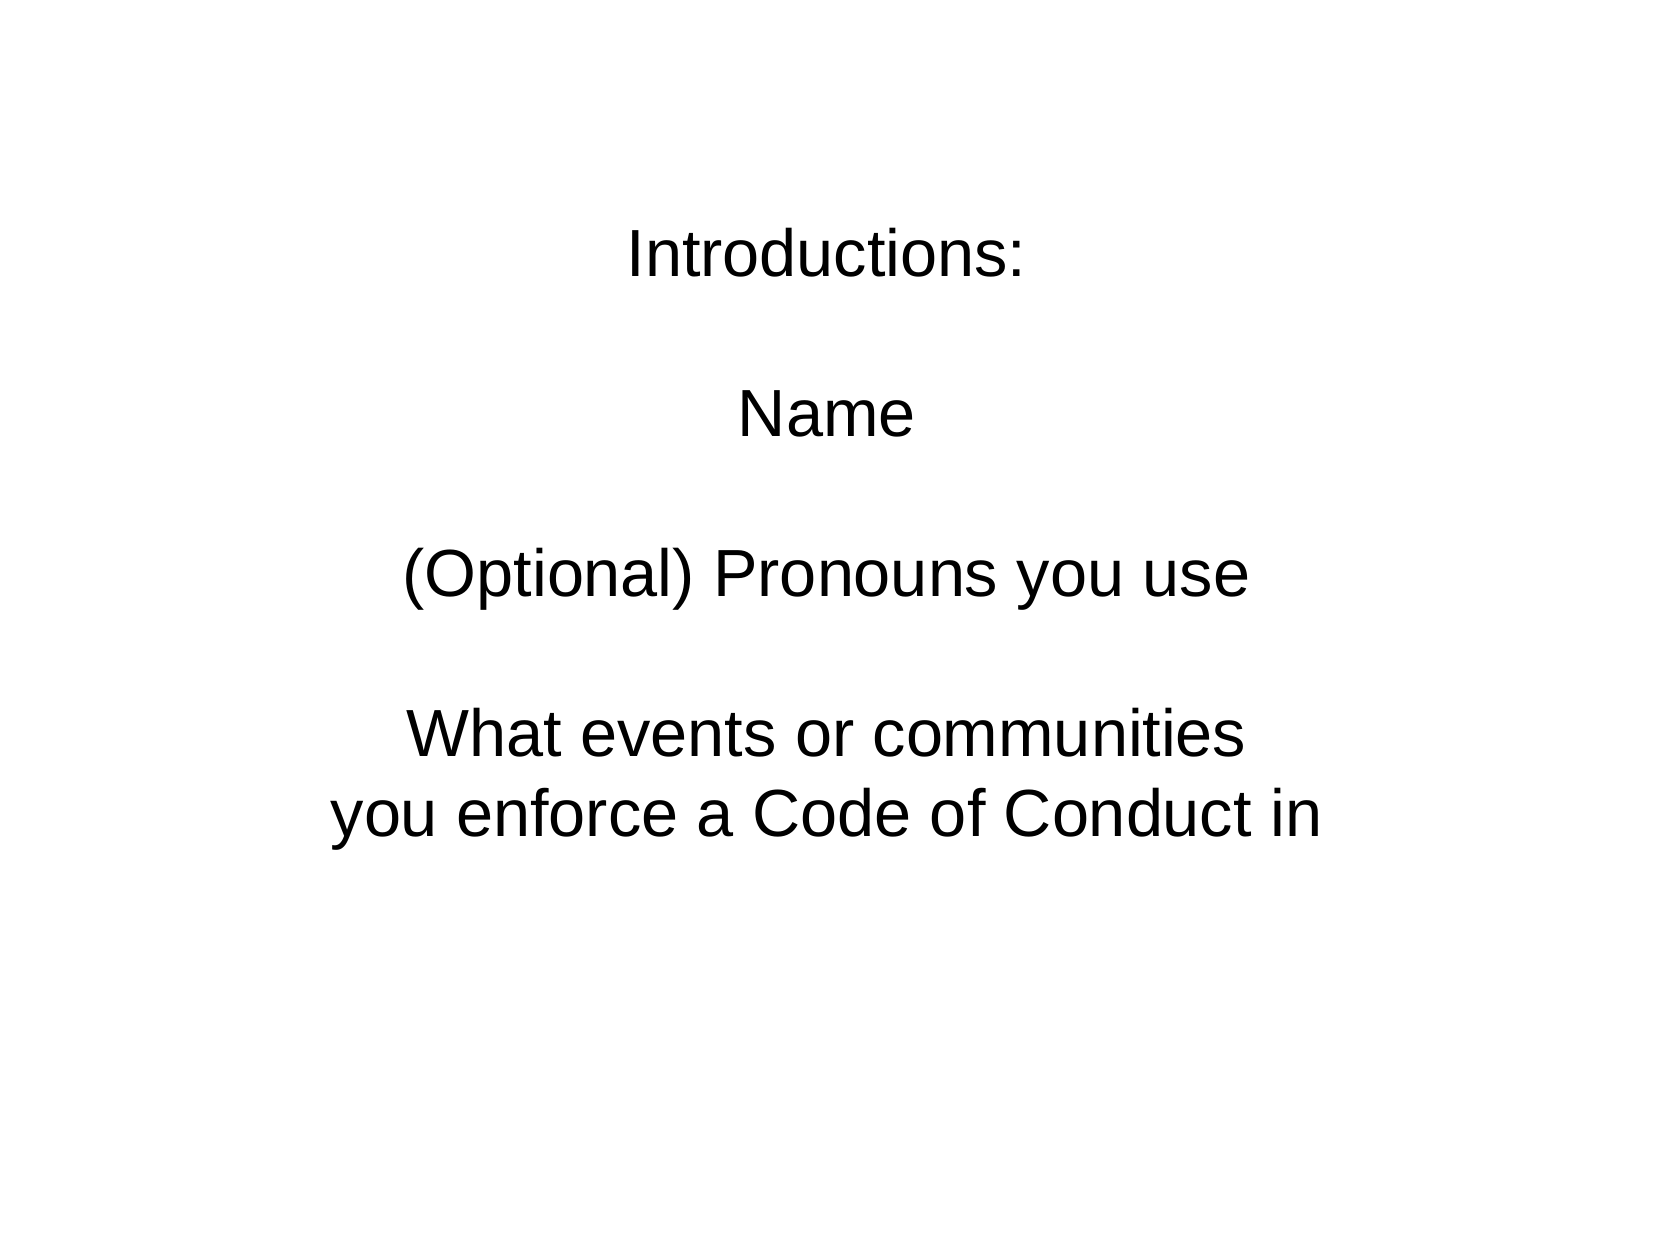

Introductions:

Name

(Optional) Pronouns you use

What events or communities
you enforce a Code of Conduct in